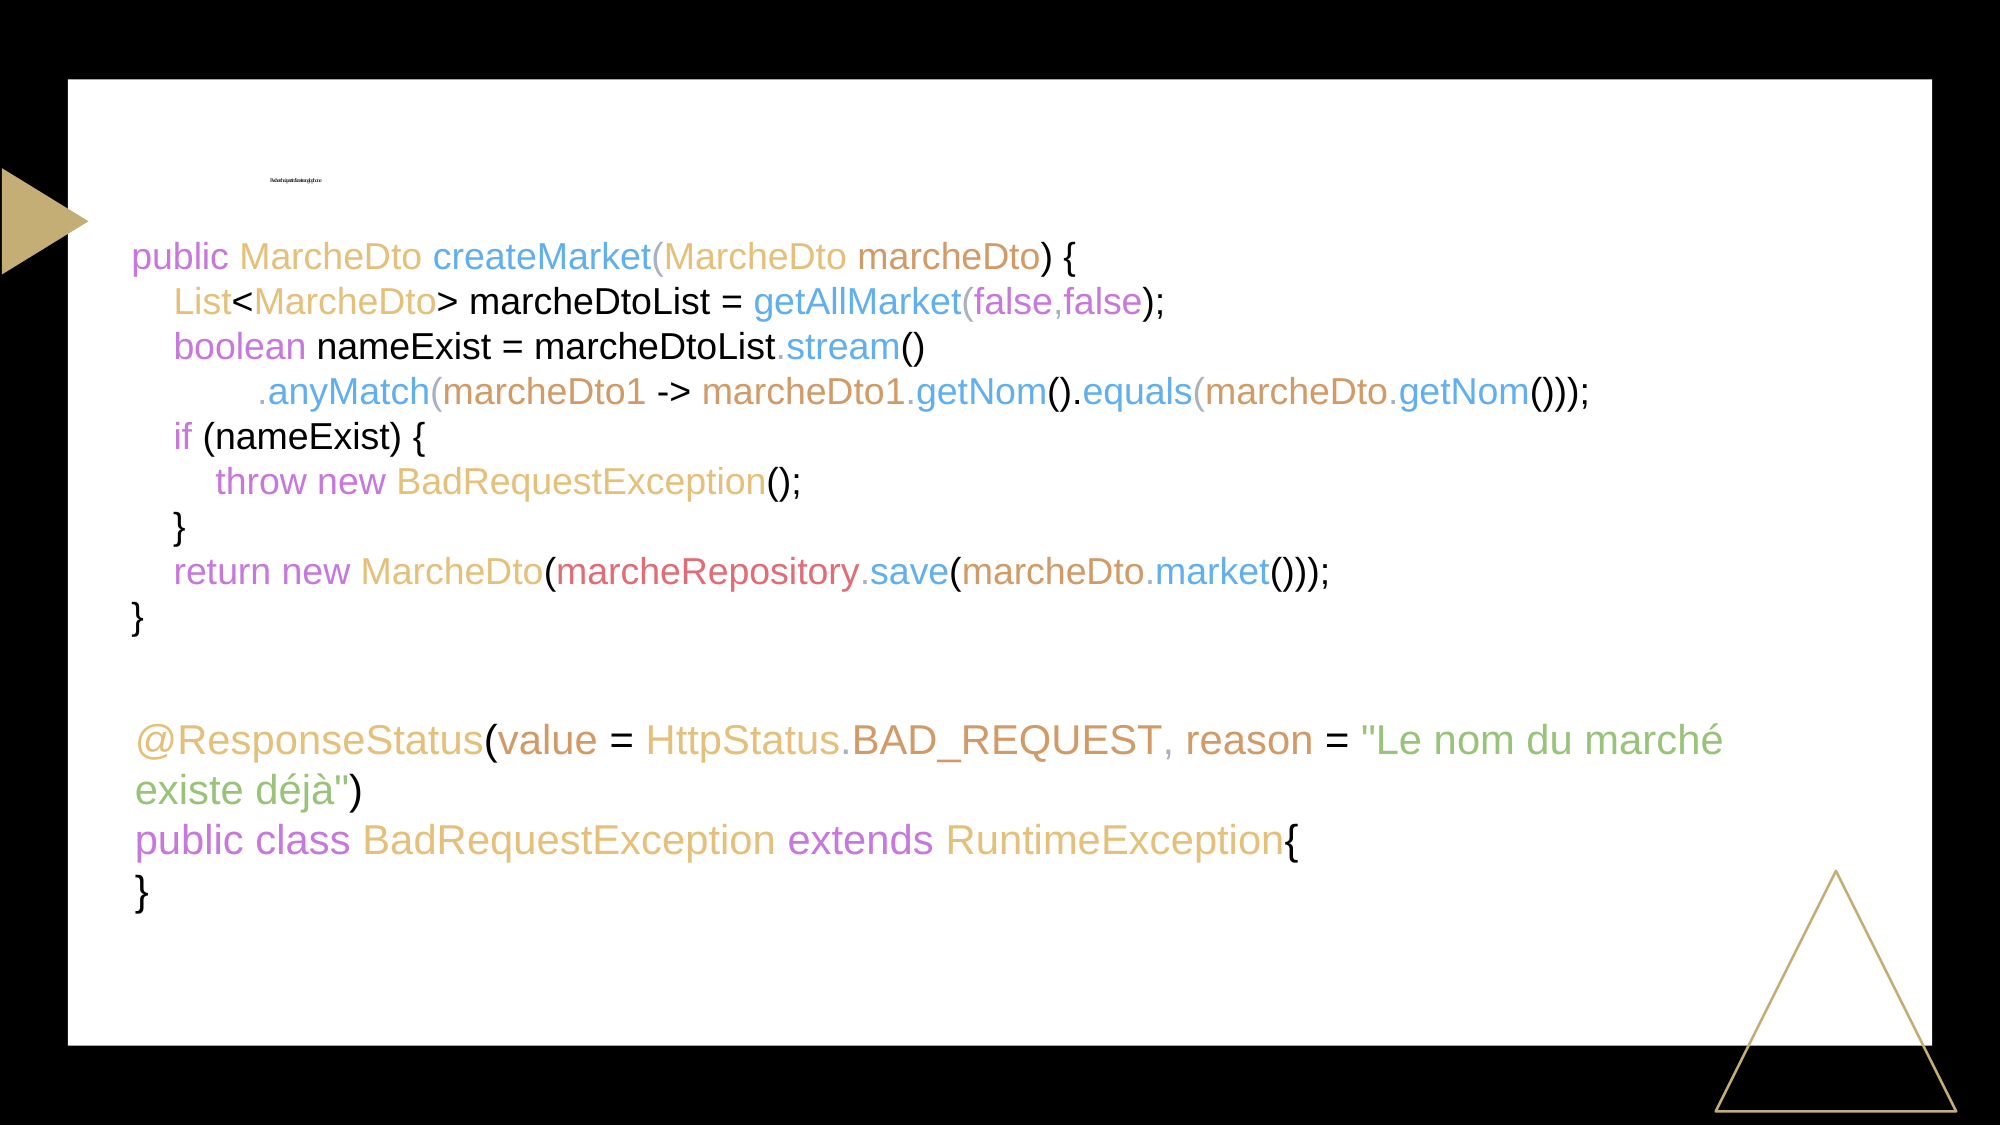

# Recherche à partir d’un site anglophone
public MarcheDto createMarket(MarcheDto marcheDto) {
    List<MarcheDto> marcheDtoList = getAllMarket(false,false);
    boolean nameExist = marcheDtoList.stream()
            .anyMatch(marcheDto1 -> marcheDto1.getNom().equals(marcheDto.getNom()));
    if (nameExist) {
        throw new BadRequestException();
    }
    return new MarcheDto(marcheRepository.save(marcheDto.market()));
}
@ResponseStatus(value = HttpStatus.BAD_REQUEST, reason = "Le nom du marché existe déjà")
public class BadRequestException extends RuntimeException{
}